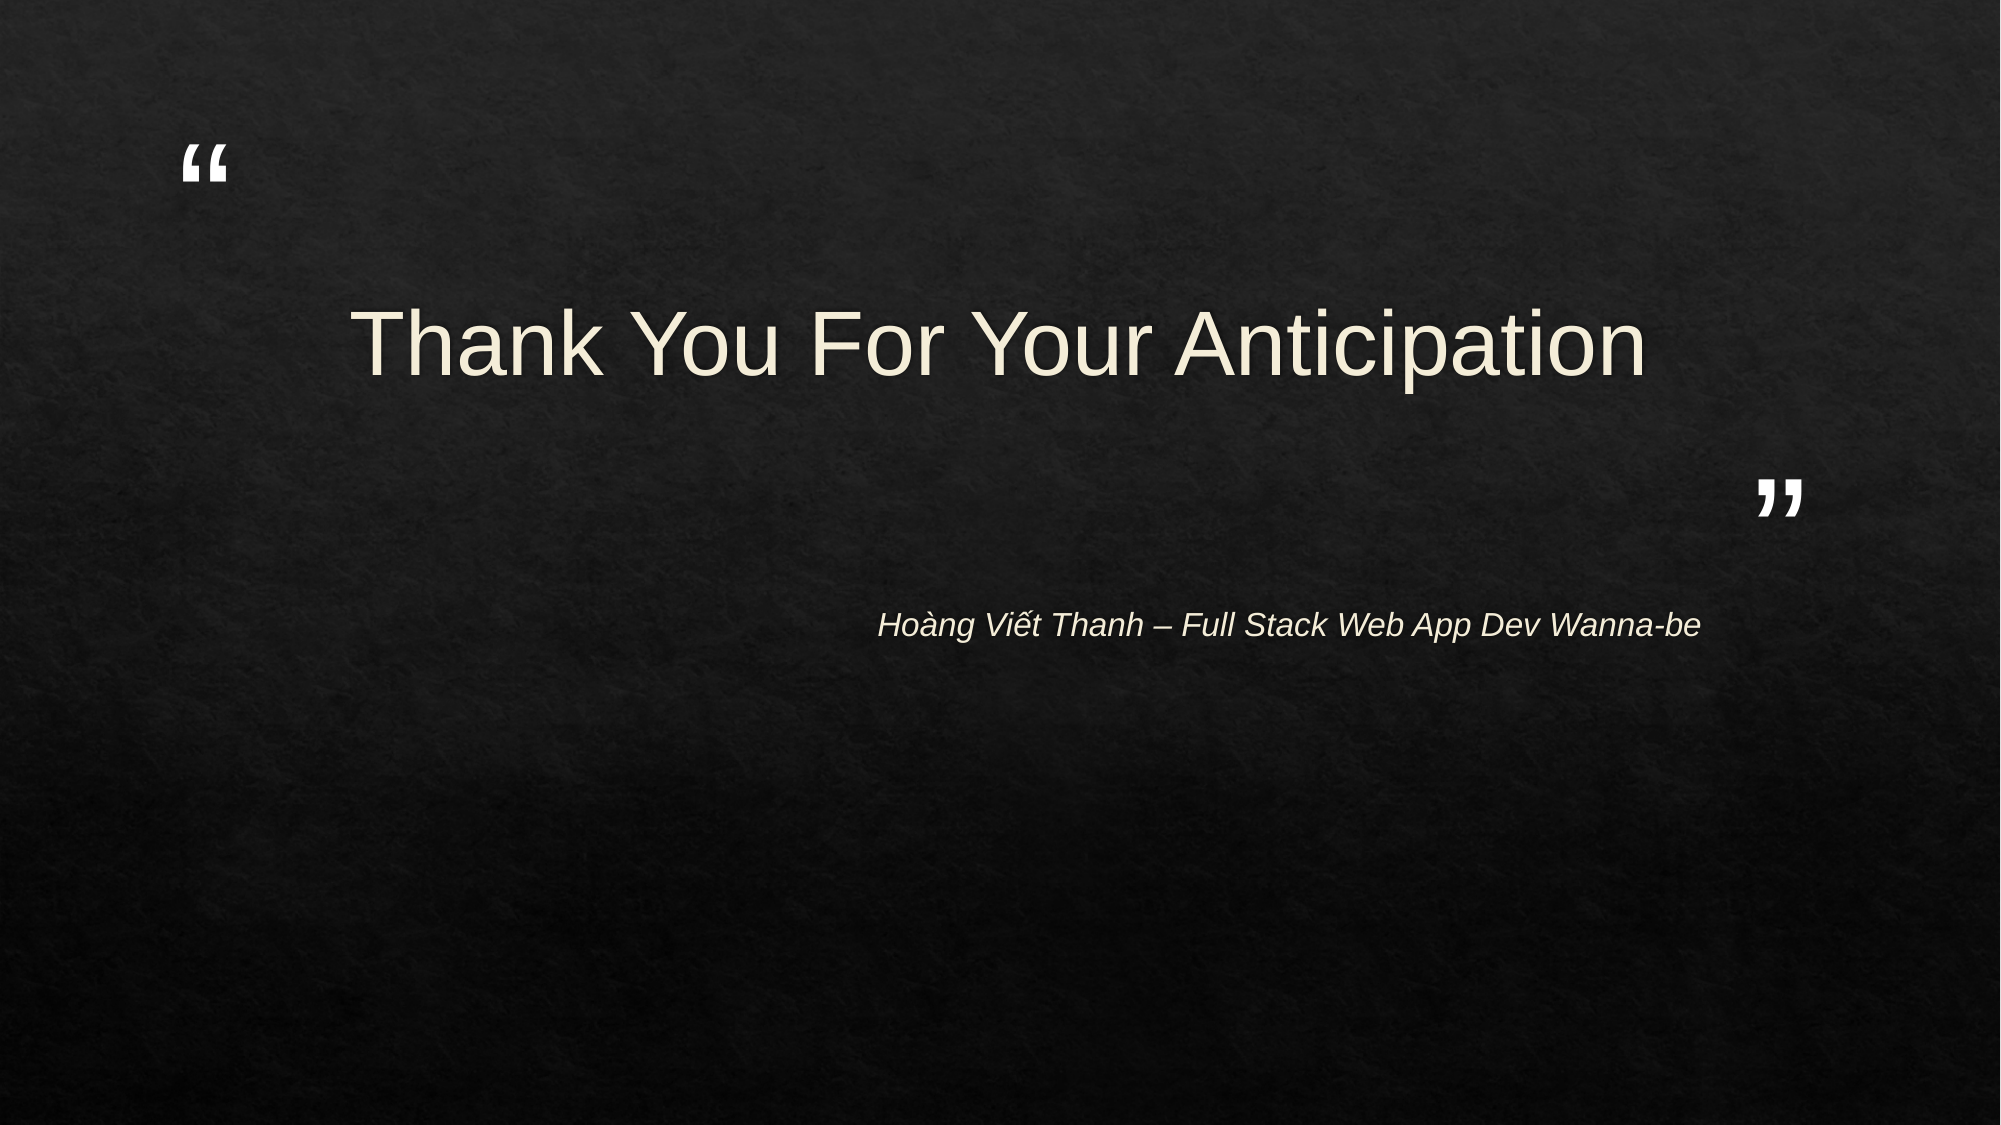

# Thank You For Your Anticipation
Hoàng Viết Thanh – Full Stack Web App Dev Wanna-be